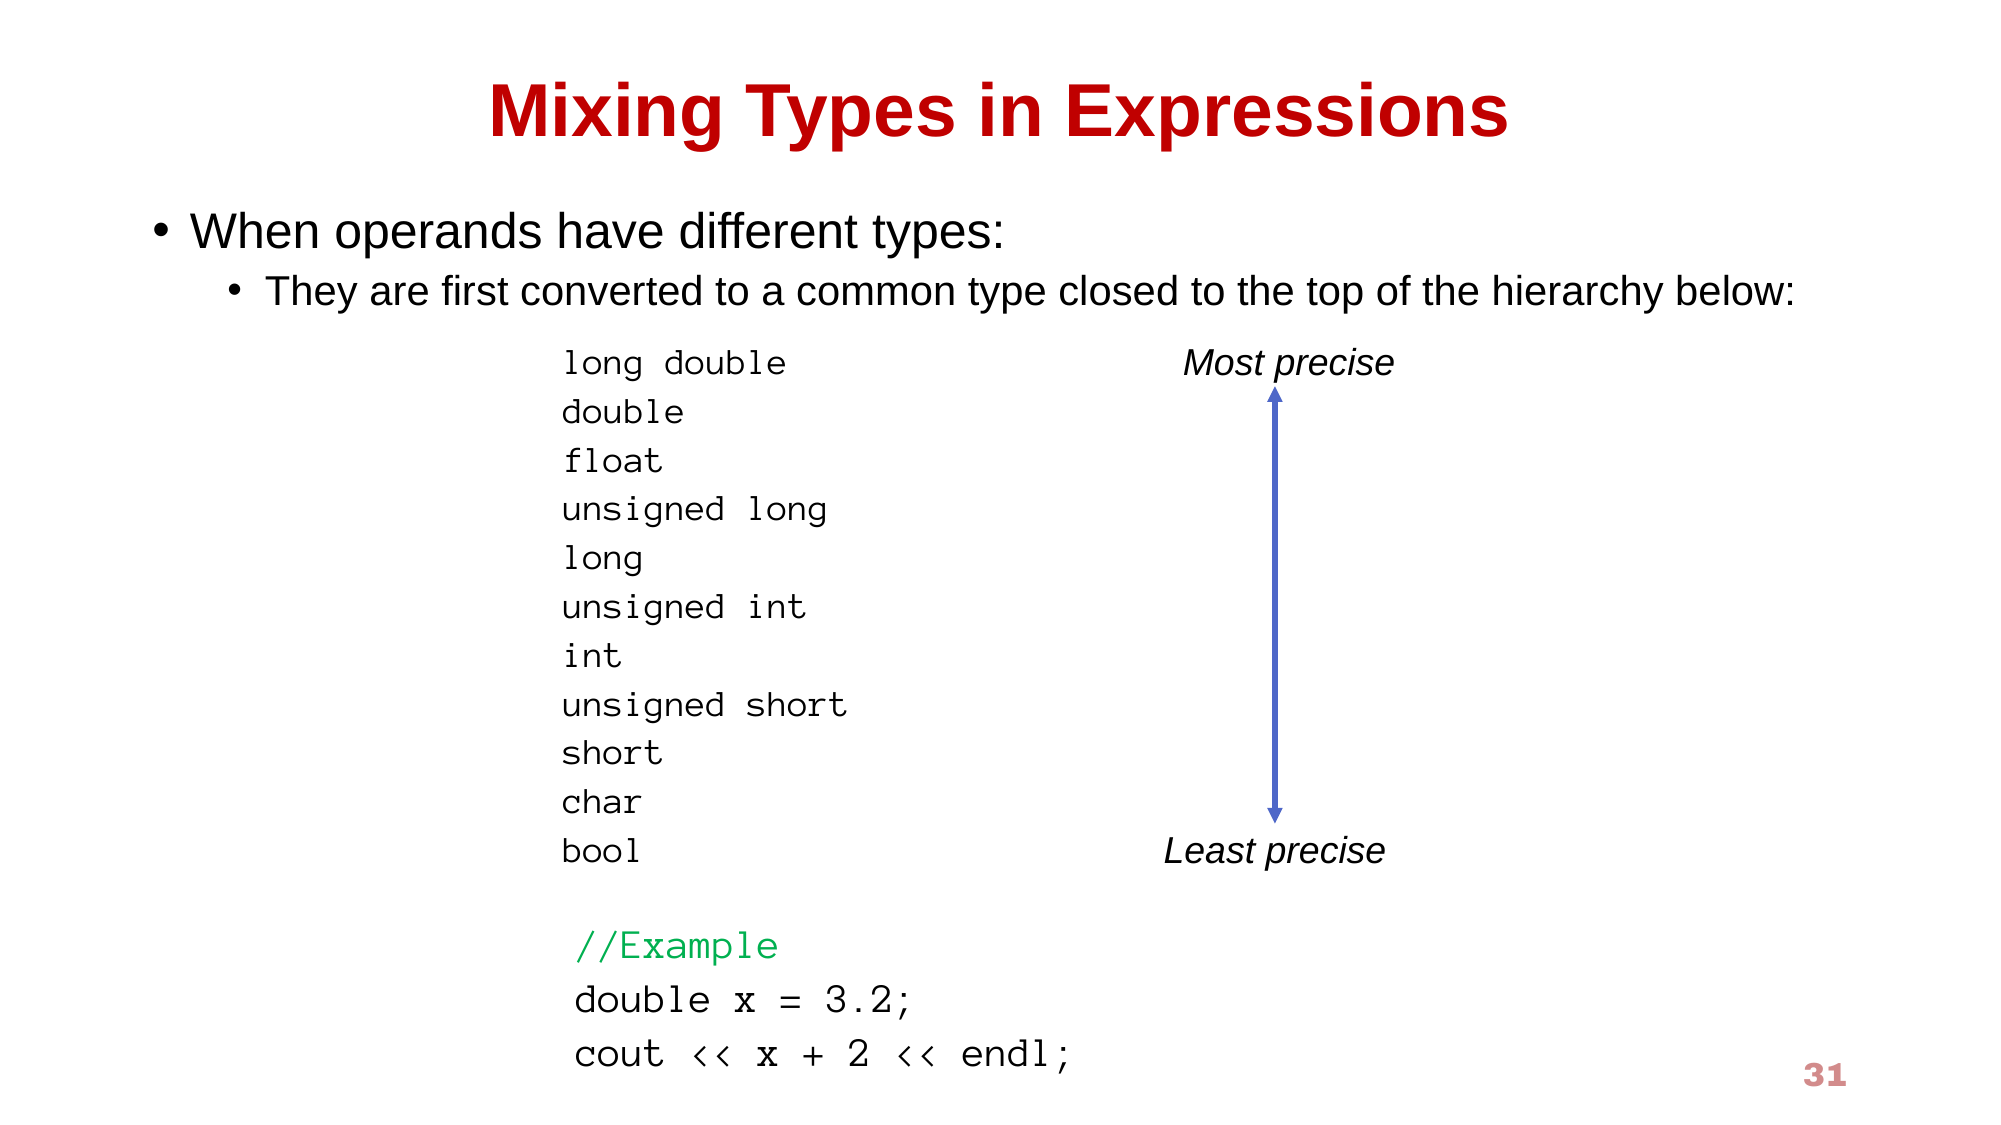

# Mixing Types in Expressions
When operands have different types:
They are first converted to a common type closed to the top of the hierarchy below:

long double
double
float
unsigned long
long
unsigned int
int
unsigned short
short
char
bool
Most precise
Least precise
//Example
double x = 3.2;
cout << x + 2 << endl;
31